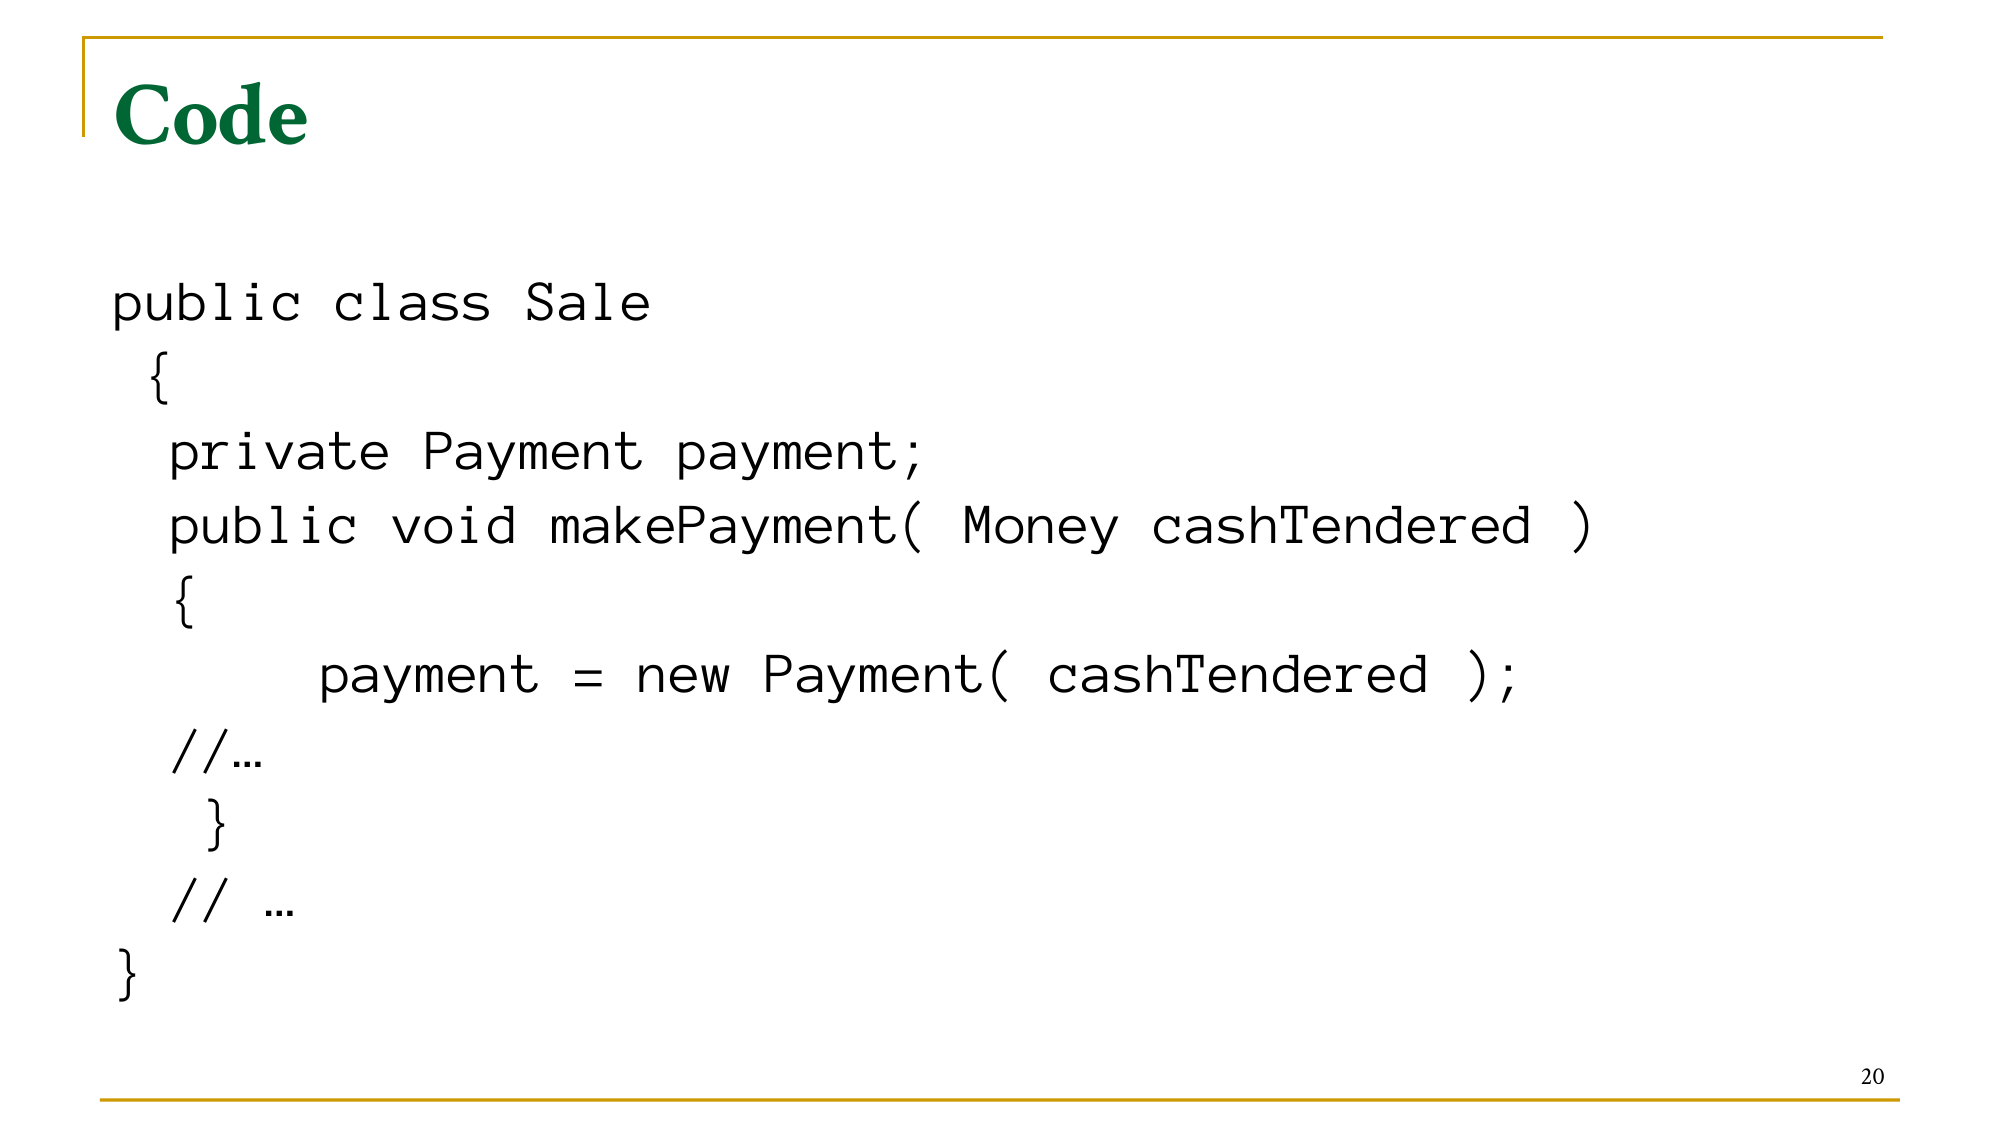

# Code
public class Sale
 {
	private Payment payment;
 	public void makePayment( Money cashTendered )
	{
		payment = new Payment( cashTendered );
 	//…
	 }
	// …
}
20